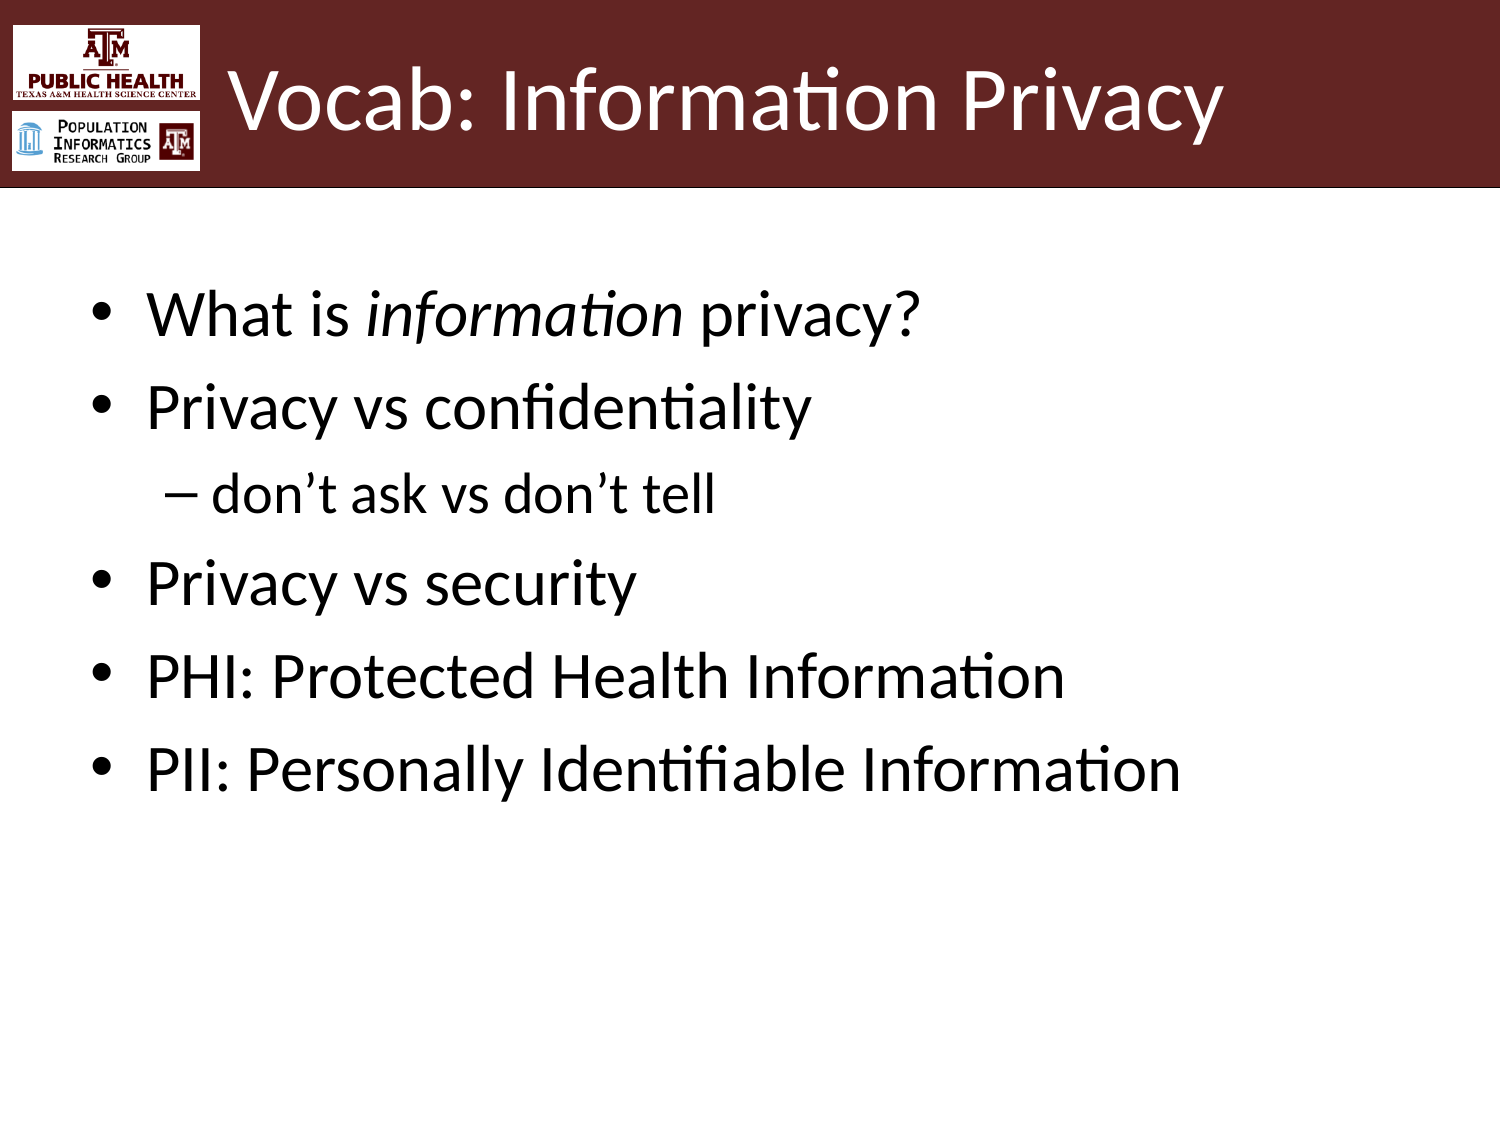

# Vocab: Information Privacy
What is information privacy?
Privacy vs confidentiality
don’t ask vs don’t tell
Privacy vs security
PHI: Protected Health Information
PII: Personally Identifiable Information